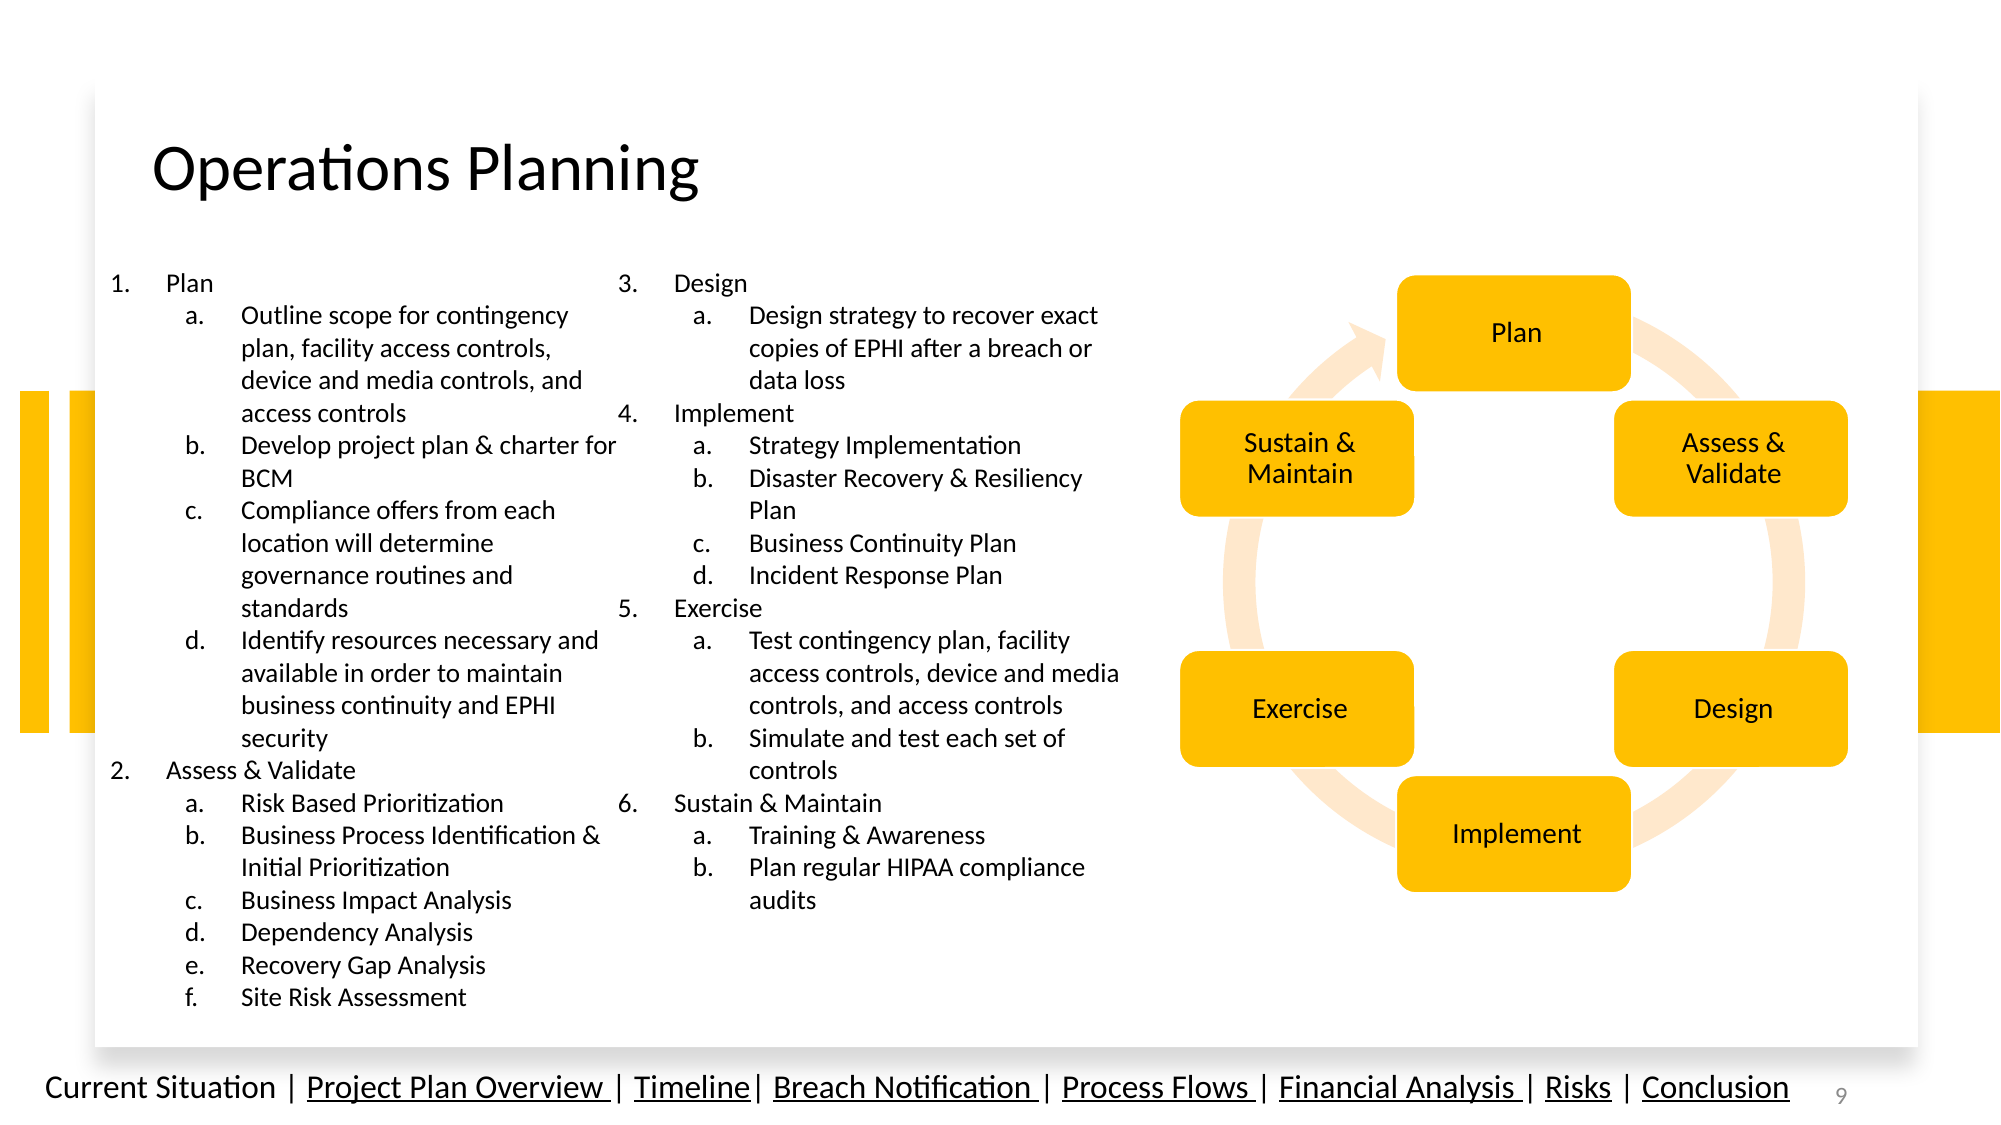

# Operations Planning

Plan
Outline scope for contingency plan, facility access controls, device and media controls, and access controls
Develop project plan & charter for BCM
Compliance offers from each location will determine governance routines and standards
Identify resources necessary and available in order to maintain business continuity and EPHI security
Assess & Validate
Risk Based Prioritization
Business Process Identification & Initial Prioritization
Business Impact Analysis
Dependency Analysis
Recovery Gap Analysis
Site Risk Assessment
Design
Design strategy to recover exact copies of EPHI after a breach or data loss
Implement
Strategy Implementation
Disaster Recovery & Resiliency Plan
Business Continuity Plan
Incident Response Plan
Exercise
Test contingency plan, facility access controls, device and media controls, and access controls
Simulate and test each set of controls
Sustain & Maintain
Training & Awareness
Plan regular HIPAA compliance audits

Plan
Assess & Validate
Design
Implement
Exercise
Sustain & Maintain

Current Situation | Project Plan Overview | Timeline| Breach Notification | Process Flows | Financial Analysis | Risks | Conclusion
9